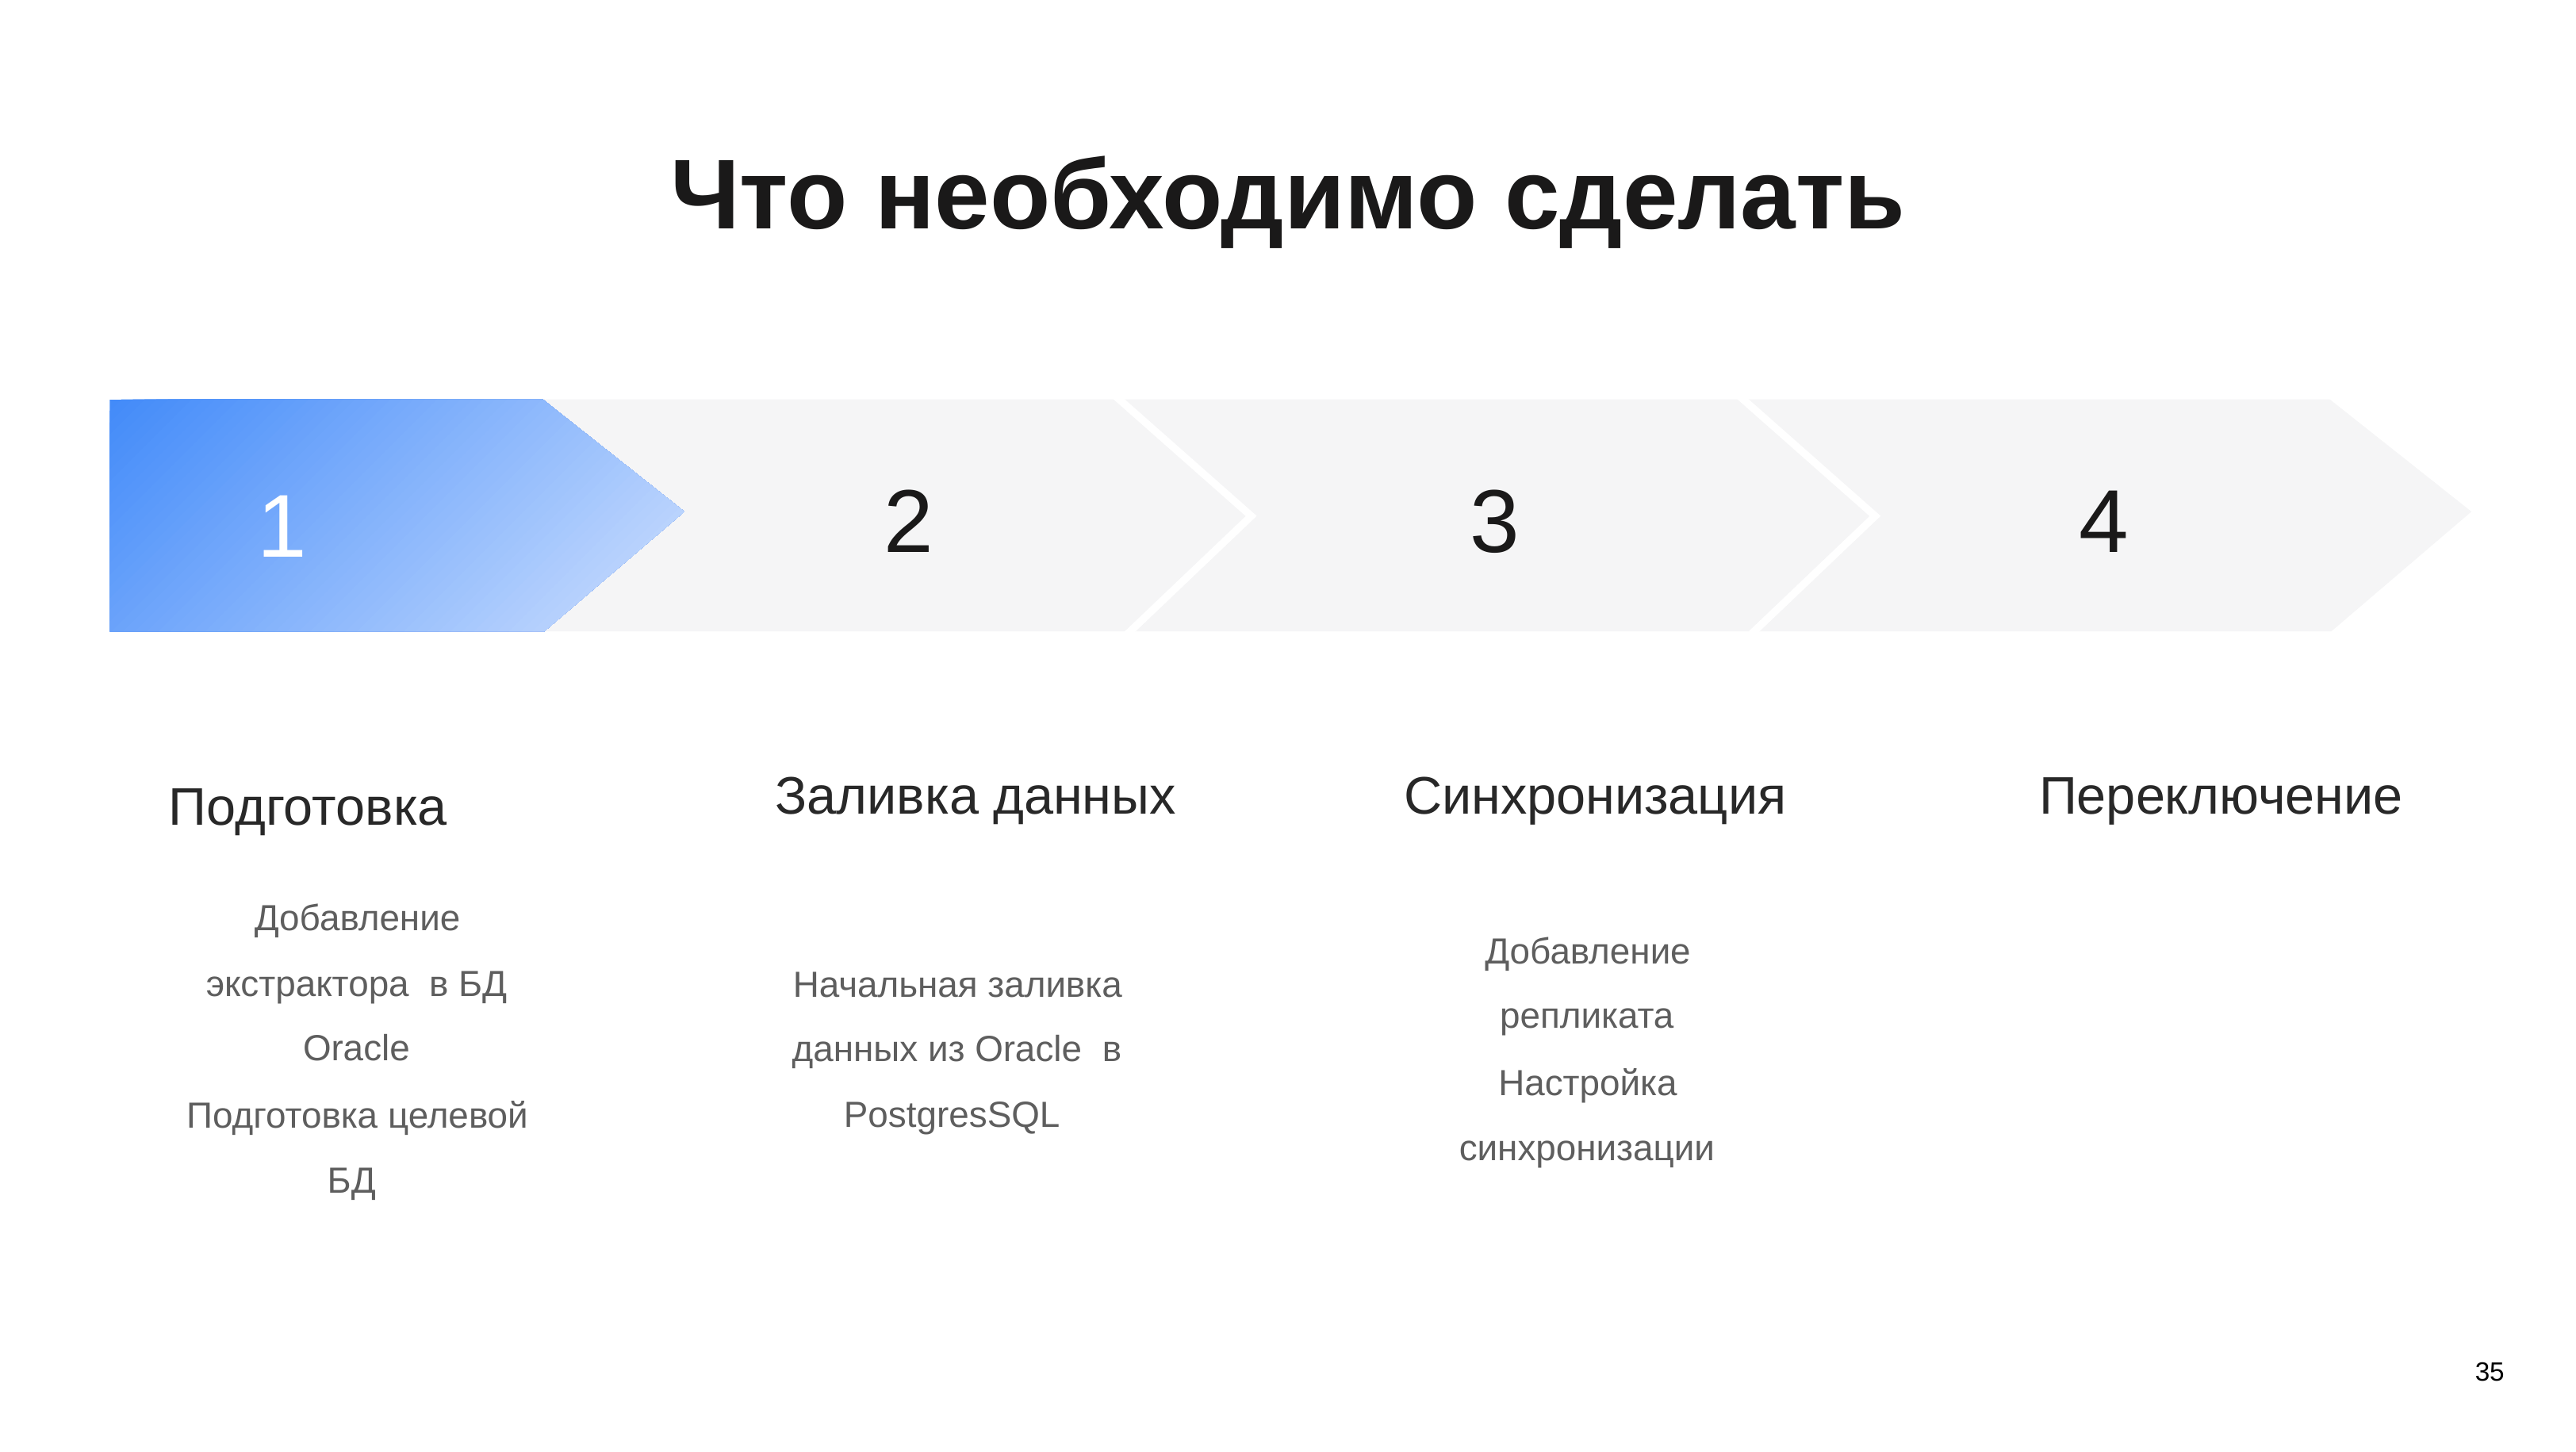

Что необходимо сделать

1
2
3
4
Подготовка
Заливка данных
Синхронизация
Переключение
Добавление экстрактора  в БД Oracle
Подготовка целевой БД
Начальная заливка данных из Oracle  в PostgresSQL
Добавление репликата
Настройка синхронизации
35